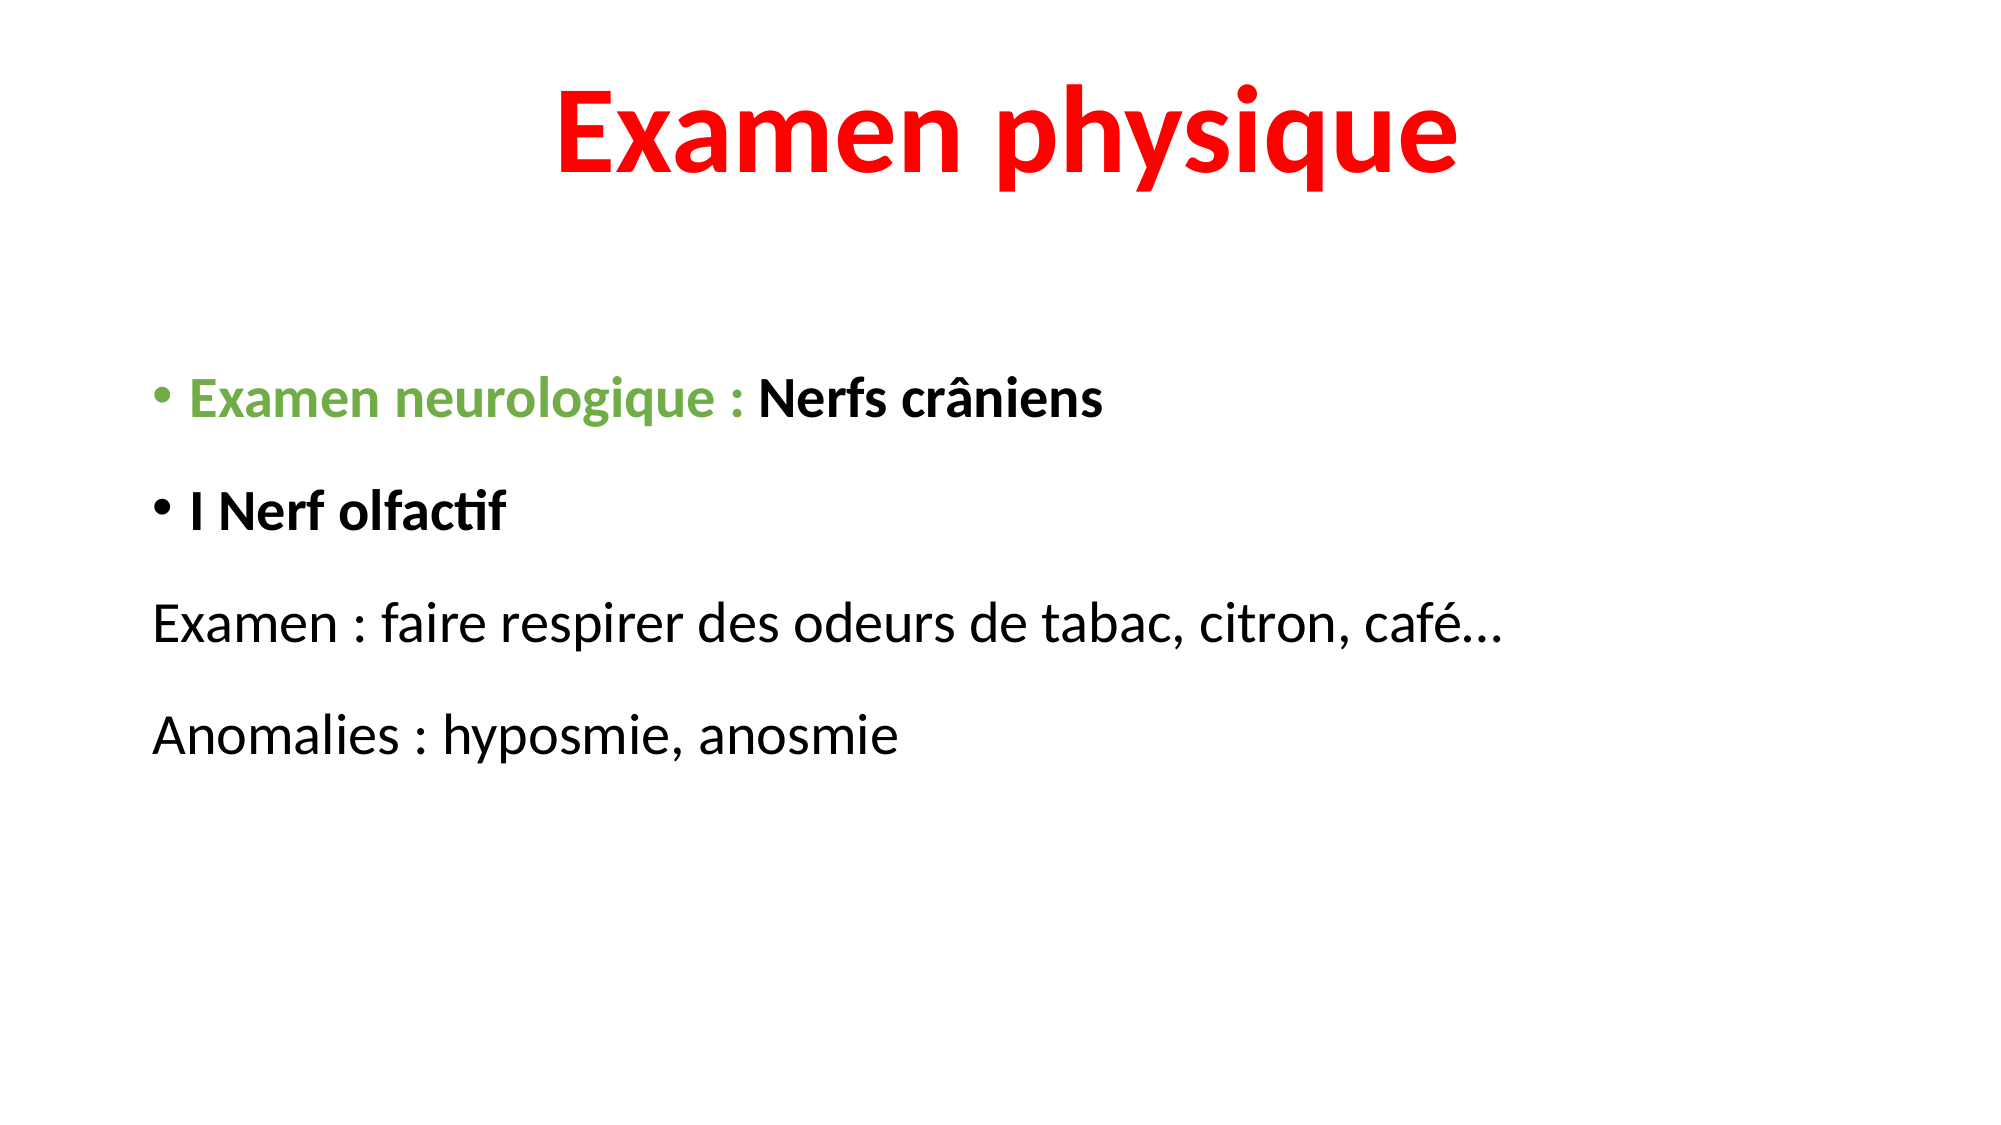

# Examen physique
Examen neurologique : Nerfs crâniens
I Nerf olfactif
Examen : faire respirer des odeurs de tabac, citron, café…
Anomalies : hyposmie, anosmie